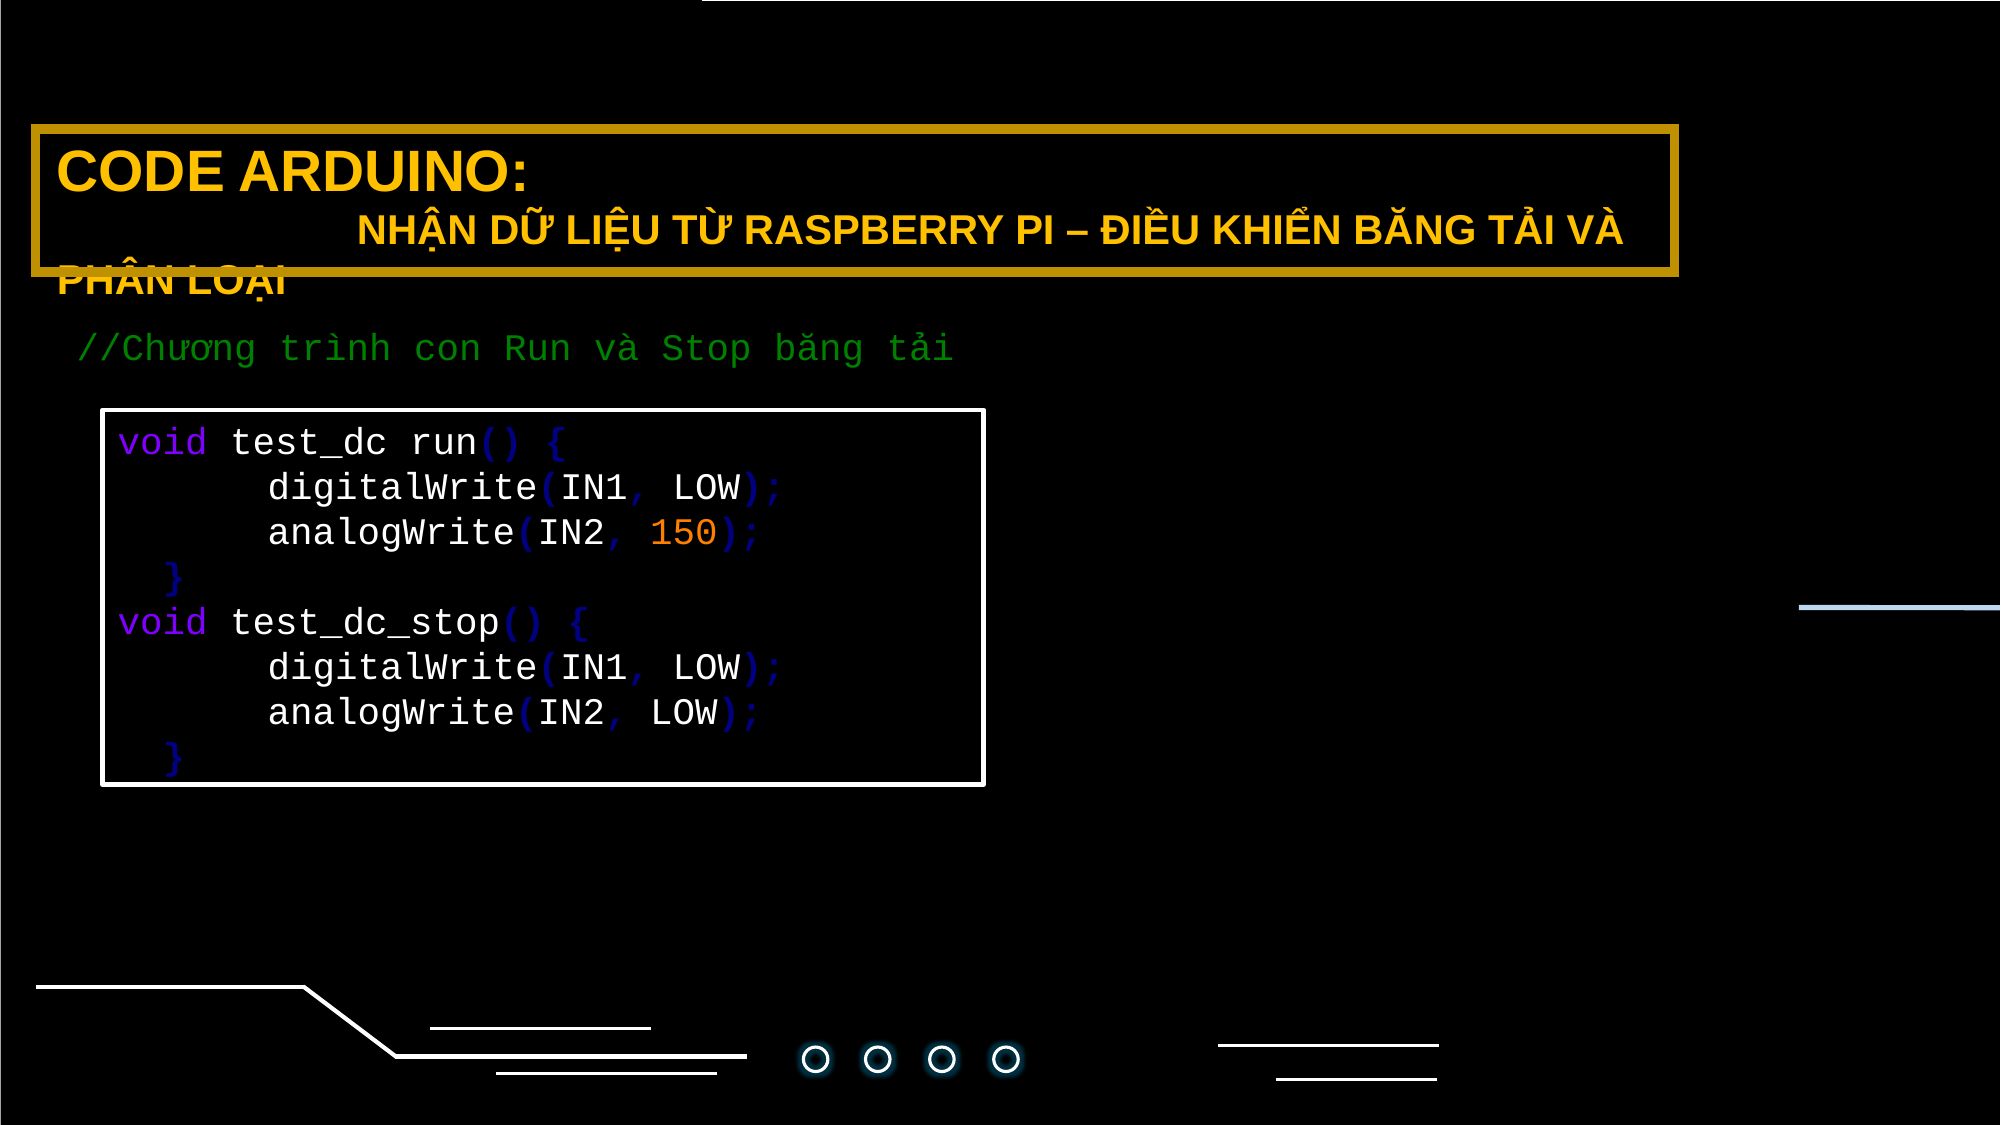

CODE ARDUINO:
		NHẬN DỮ LIỆU TỪ RASPBERRY PI – ĐIỀU KHIỂN BĂNG TẢI VÀ PHÂN LOẠI

//Chương trình con Run và Stop băng tải
void test_dc_run() {
	digitalWrite(IN1, LOW);
	analogWrite(IN2, 150);
  }
void test_dc_stop() {
	digitalWrite(IN1, LOW);
	analogWrite(IN2, LOW);
  }